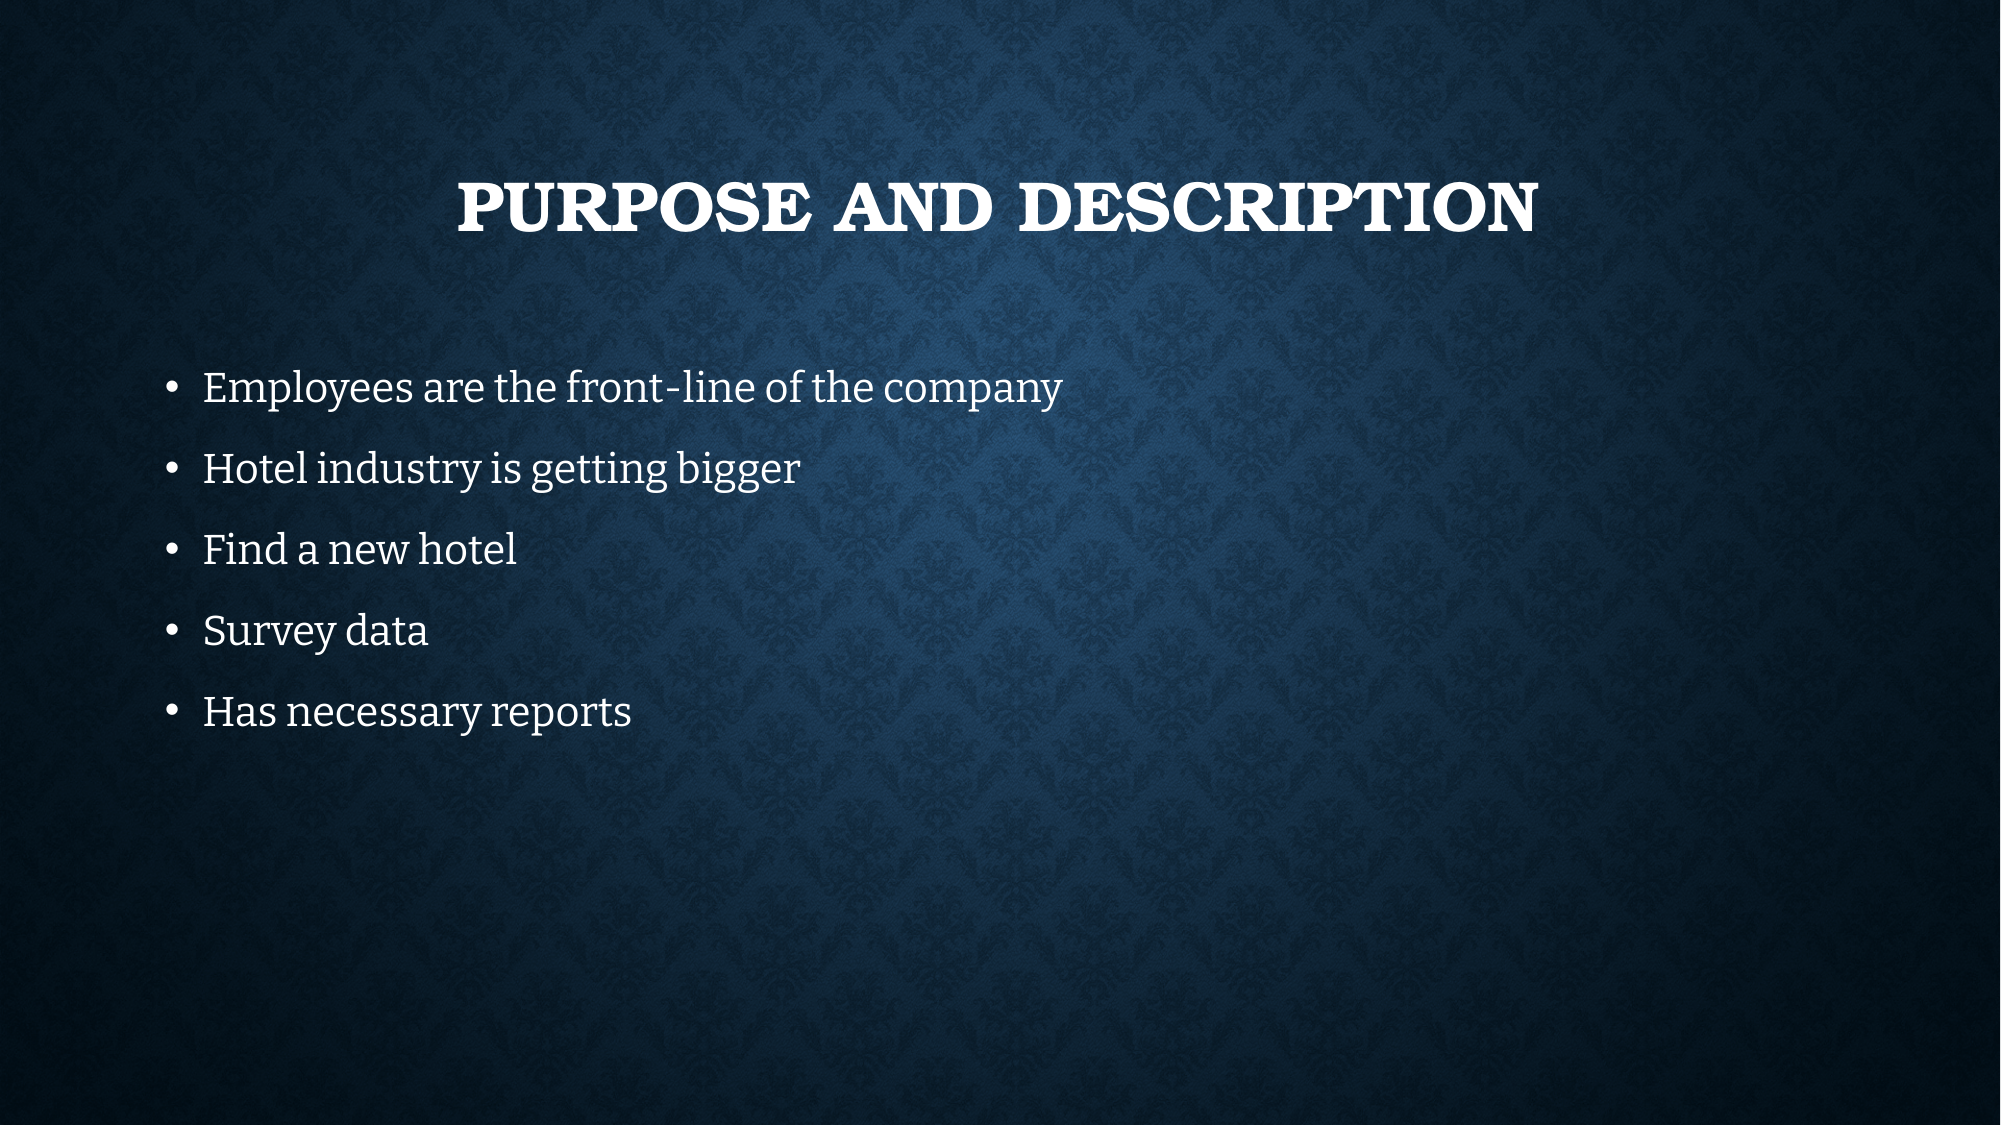

# Purpose and Description
Employees are the front-line of the company
Hotel industry is getting bigger
Find a new hotel
Survey data
Has necessary reports